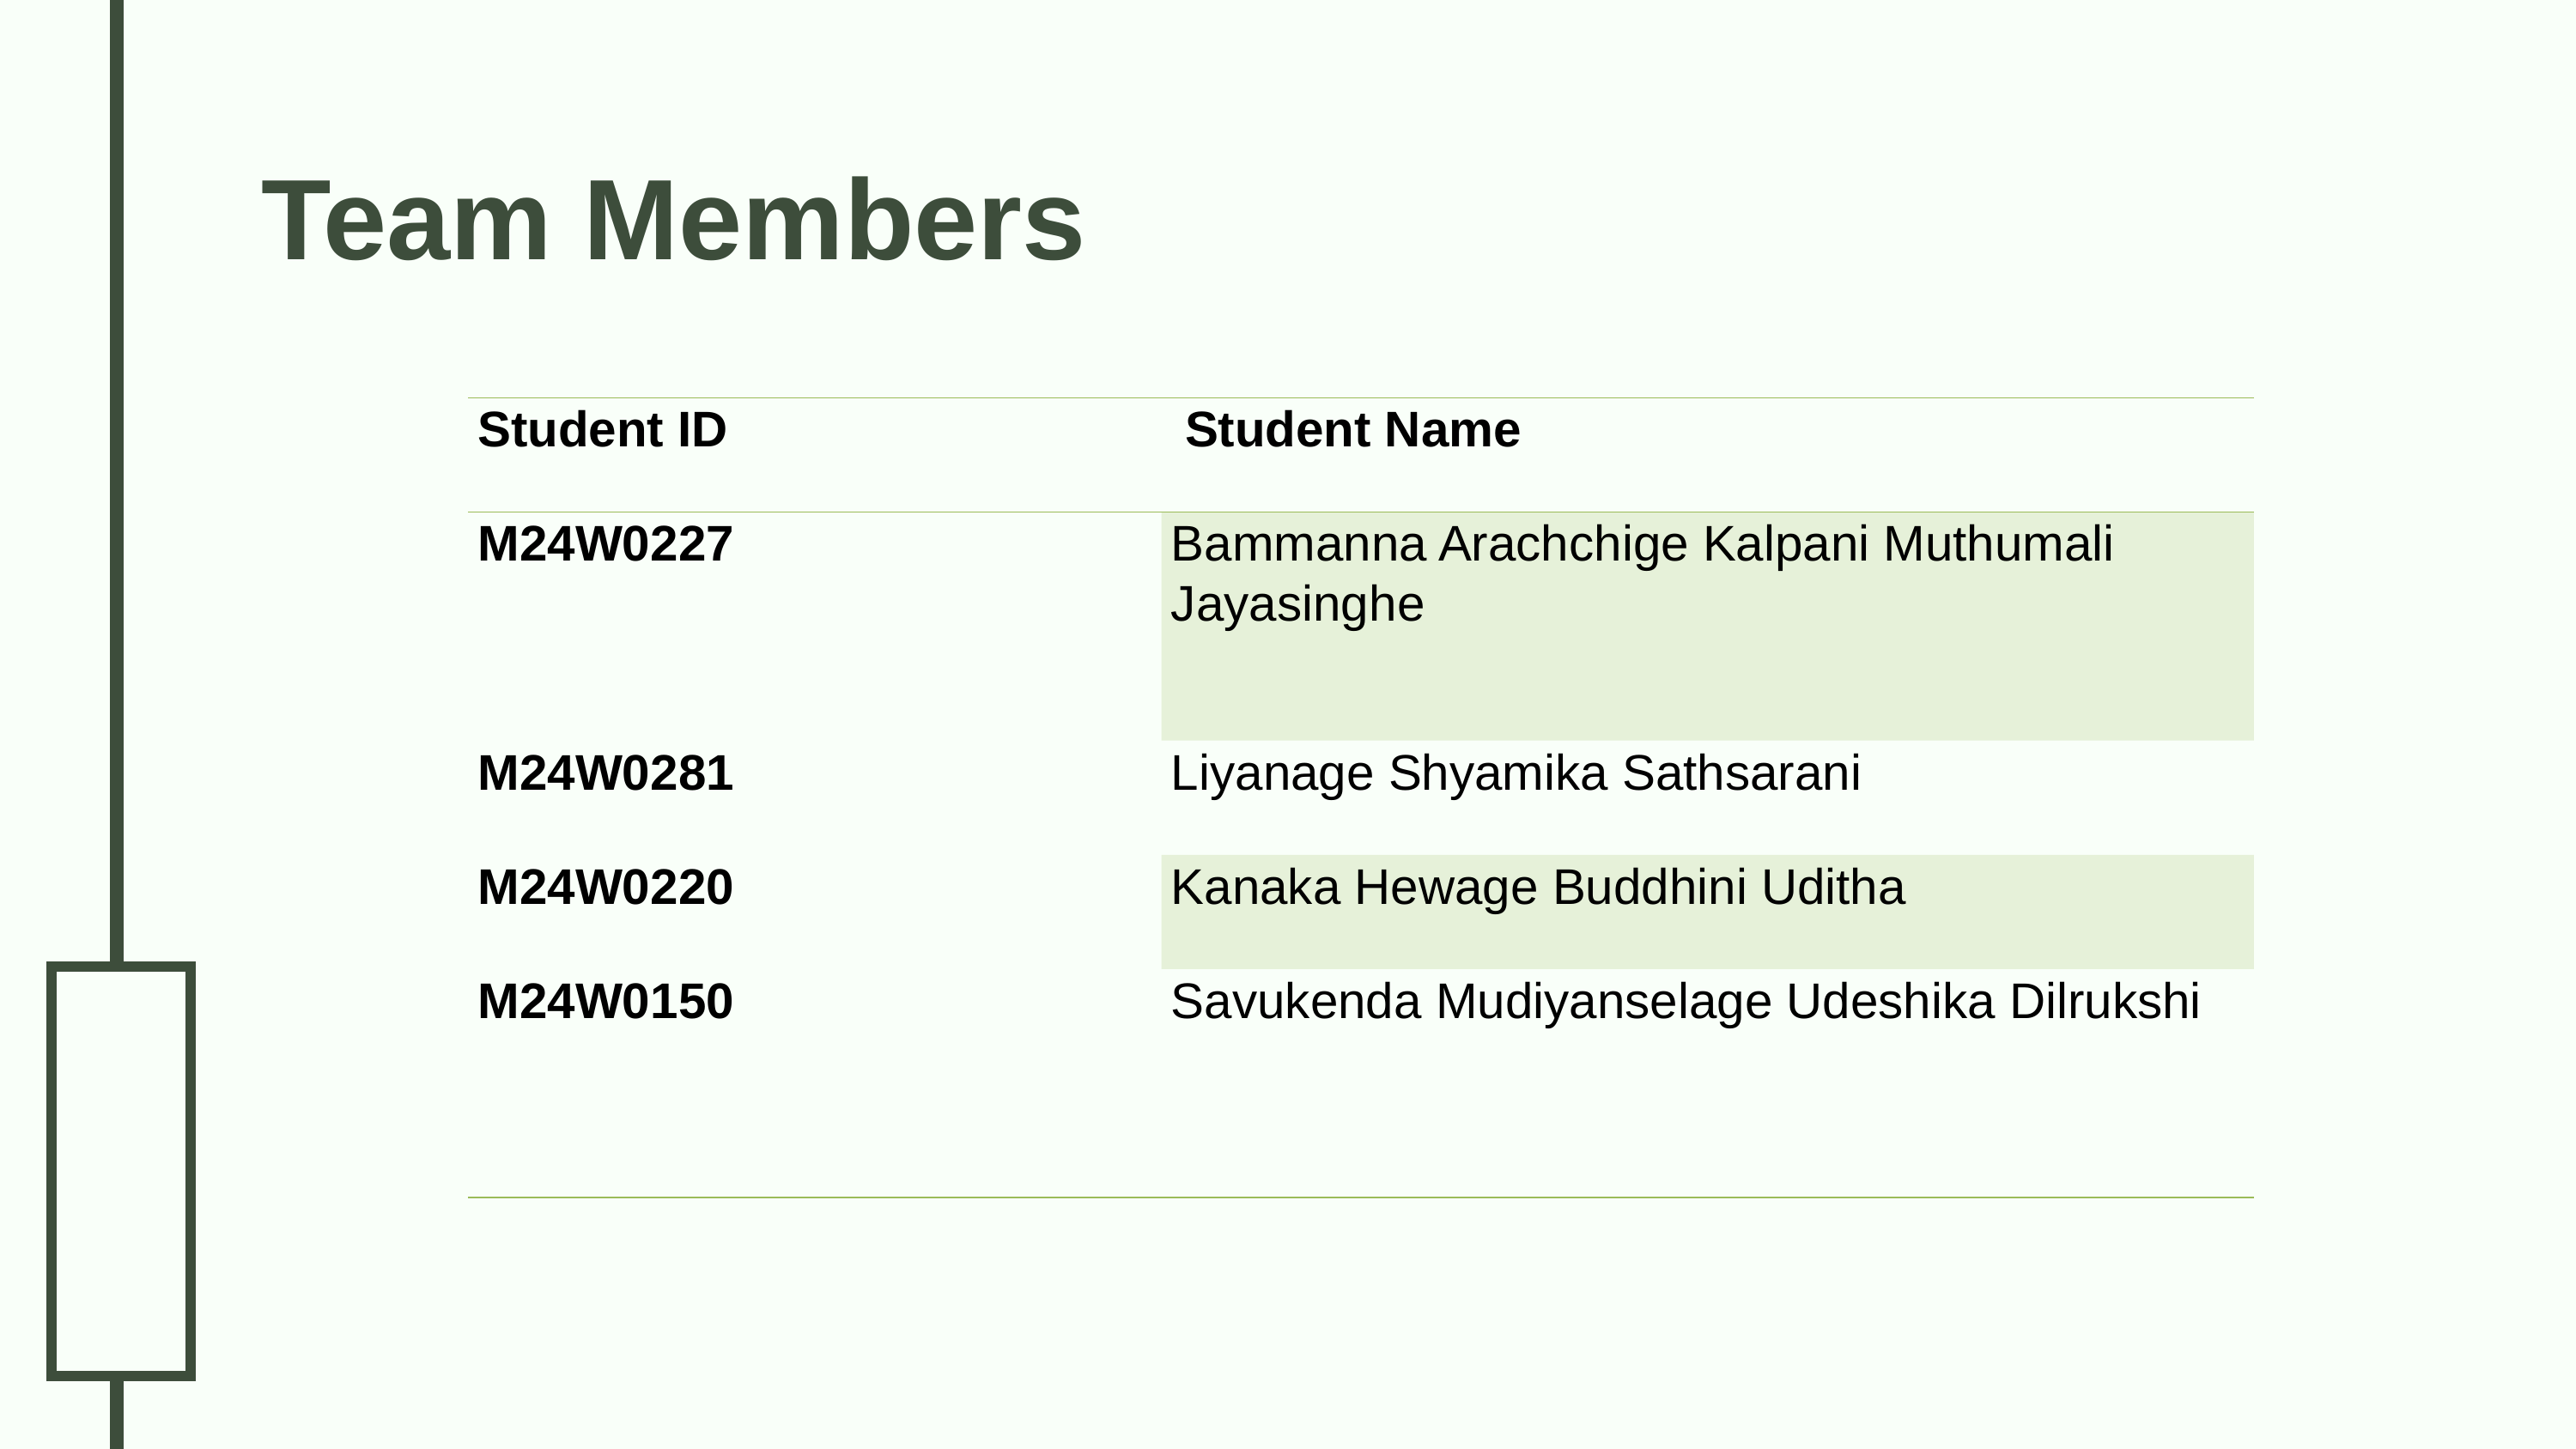

Team Members
| Student ID | Student Name |
| --- | --- |
| M24W0227 | Bammanna Arachchige Kalpani Muthumali Jayasinghe |
| M24W0281 | Liyanage Shyamika Sathsarani |
| M24W0220 | Kanaka Hewage Buddhini Uditha |
| M24W0150 | Savukenda Mudiyanselage Udeshika Dilrukshi |